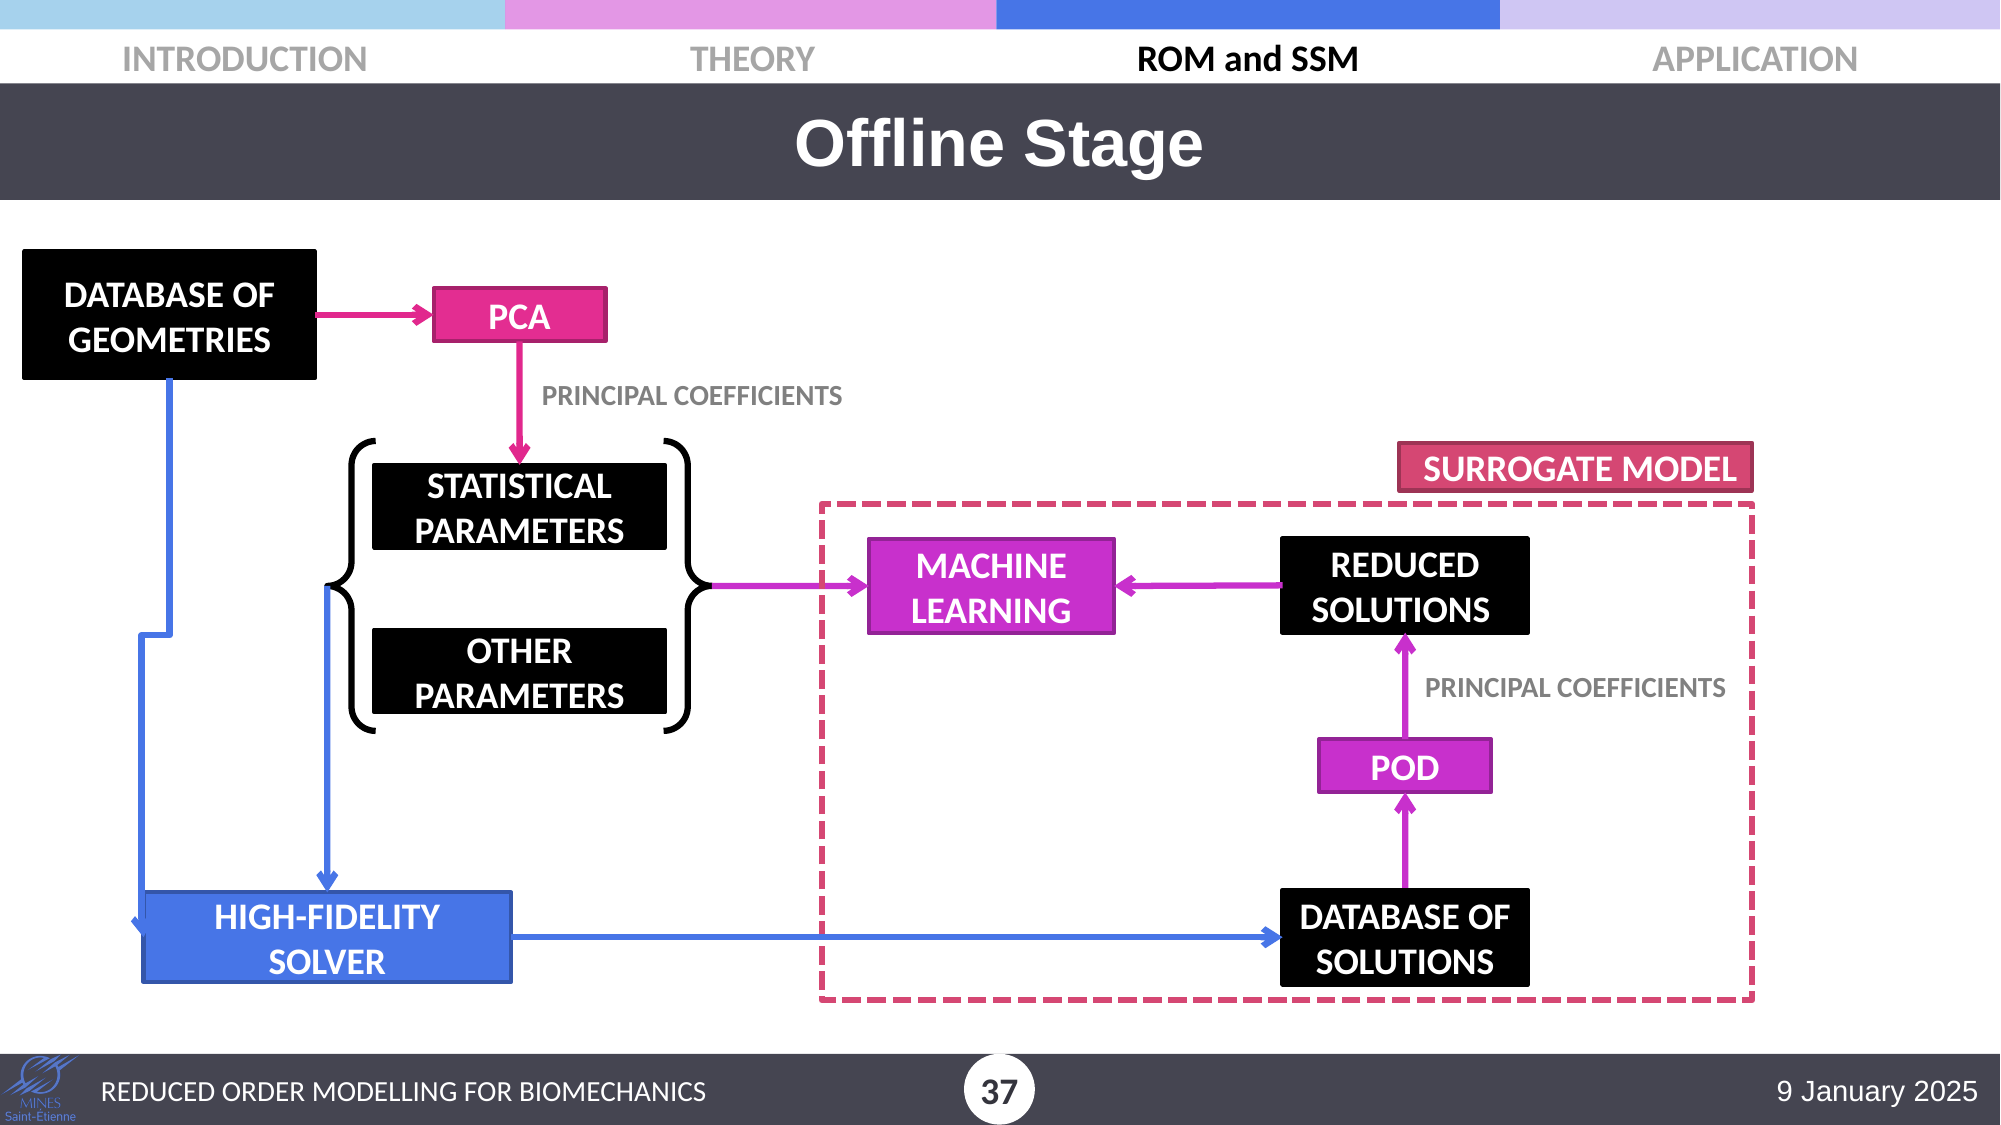

Offline Stage
DATABASE OF GEOMETRIES
PCA
PRINCIPAL COEFFICIENTS

SURROGATE MODEL
STATISTICAL PARAMETERS

REDUCED SOLUTIONS
MACHINE LEARNING
OTHER PARAMETERS
PRINCIPAL COEFFICIENTS
POD
DATABASE OF SOLUTIONS
HIGH-FIDELITY SOLVER